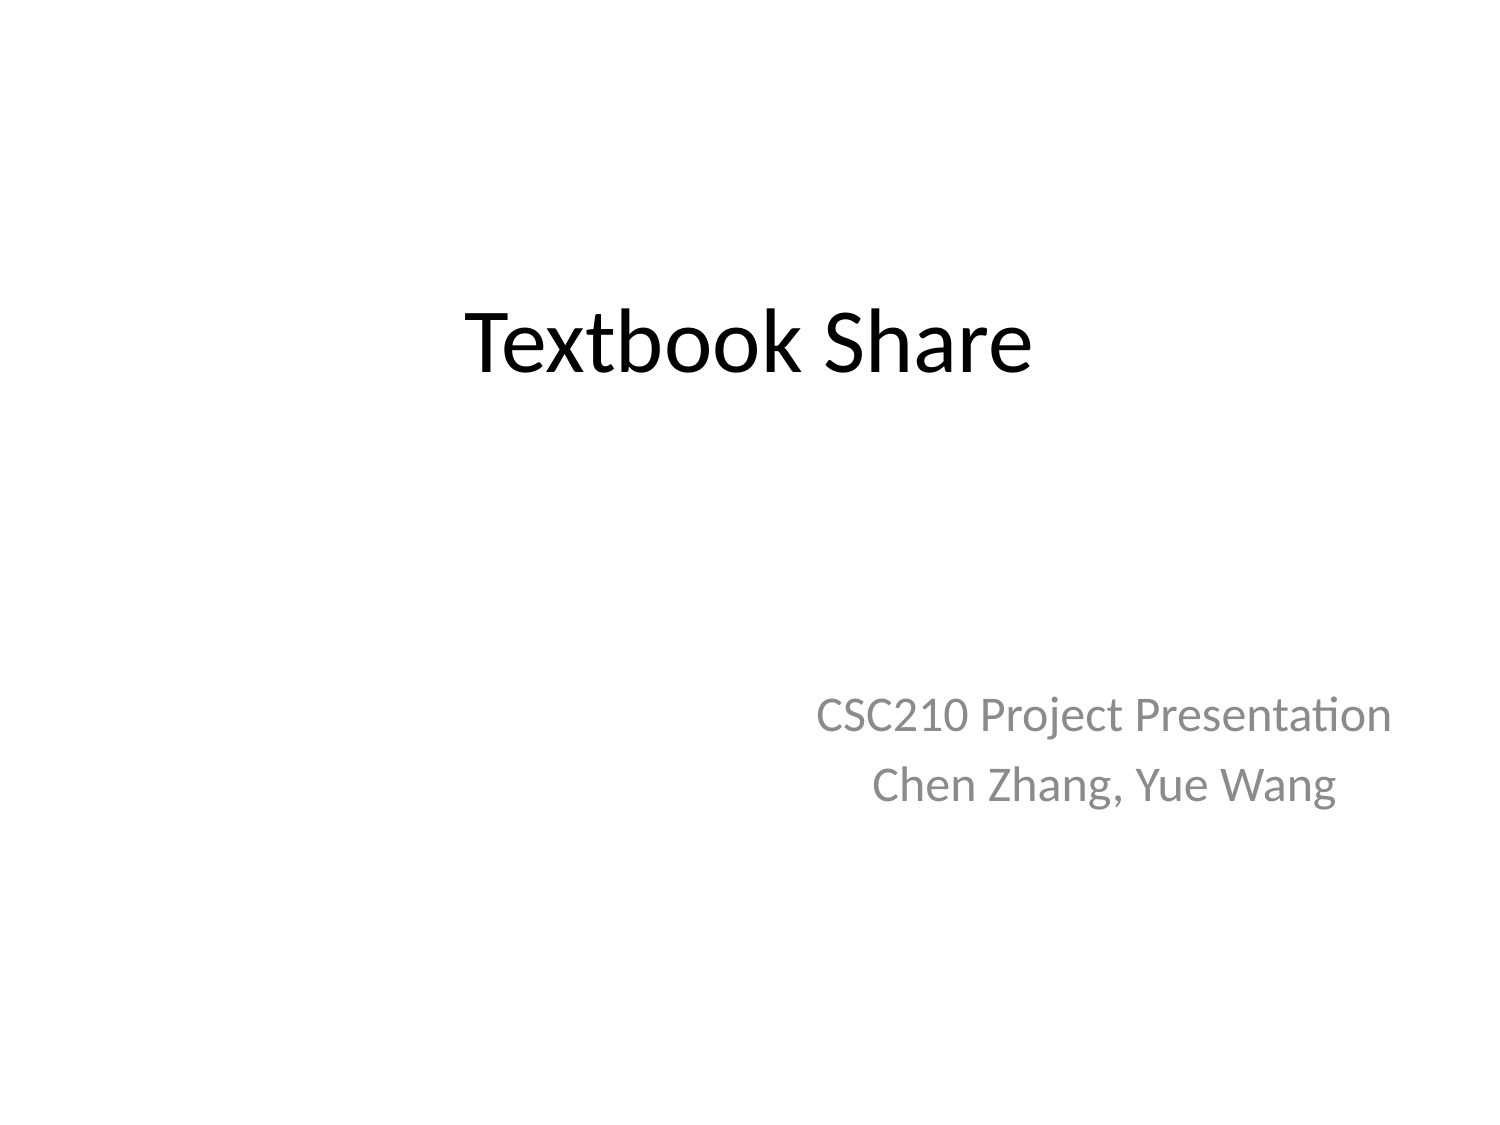

# Textbook Share
CSC210 Project Presentation
Chen Zhang, Yue Wang